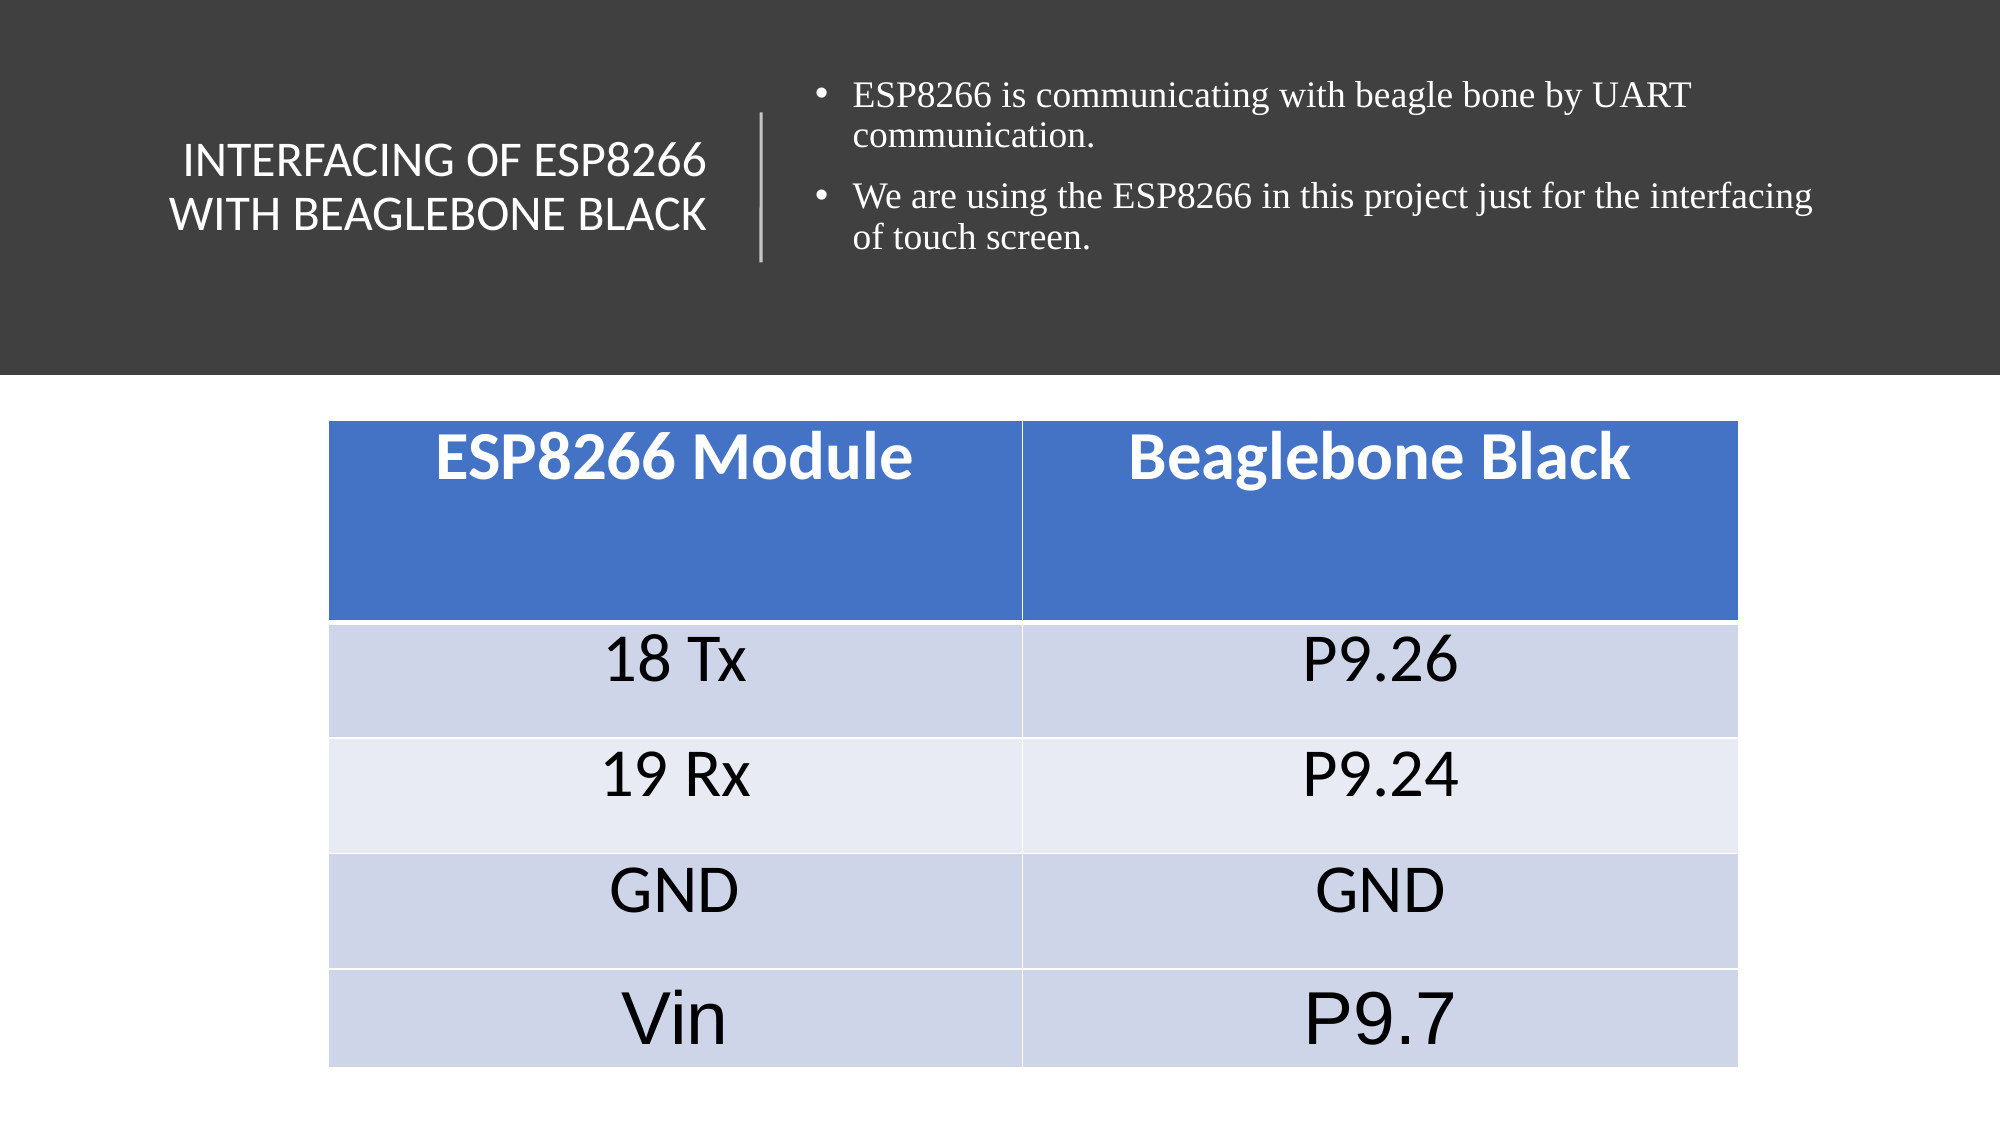

ESP8266 is communicating with beagle bone by UART communication.
We are using the ESP8266 in this project just for the interfacing of touch screen.

INTERFACING OF ESP8266 WITH BEAGLEBONE BLACK

| ESP8266 Module | Beaglebone Black |
| --- | --- |
| 18 Tx | P9.26 |
| 19 Rx | P9.24 |
| GND | GND |
| Vin | P9.7 |